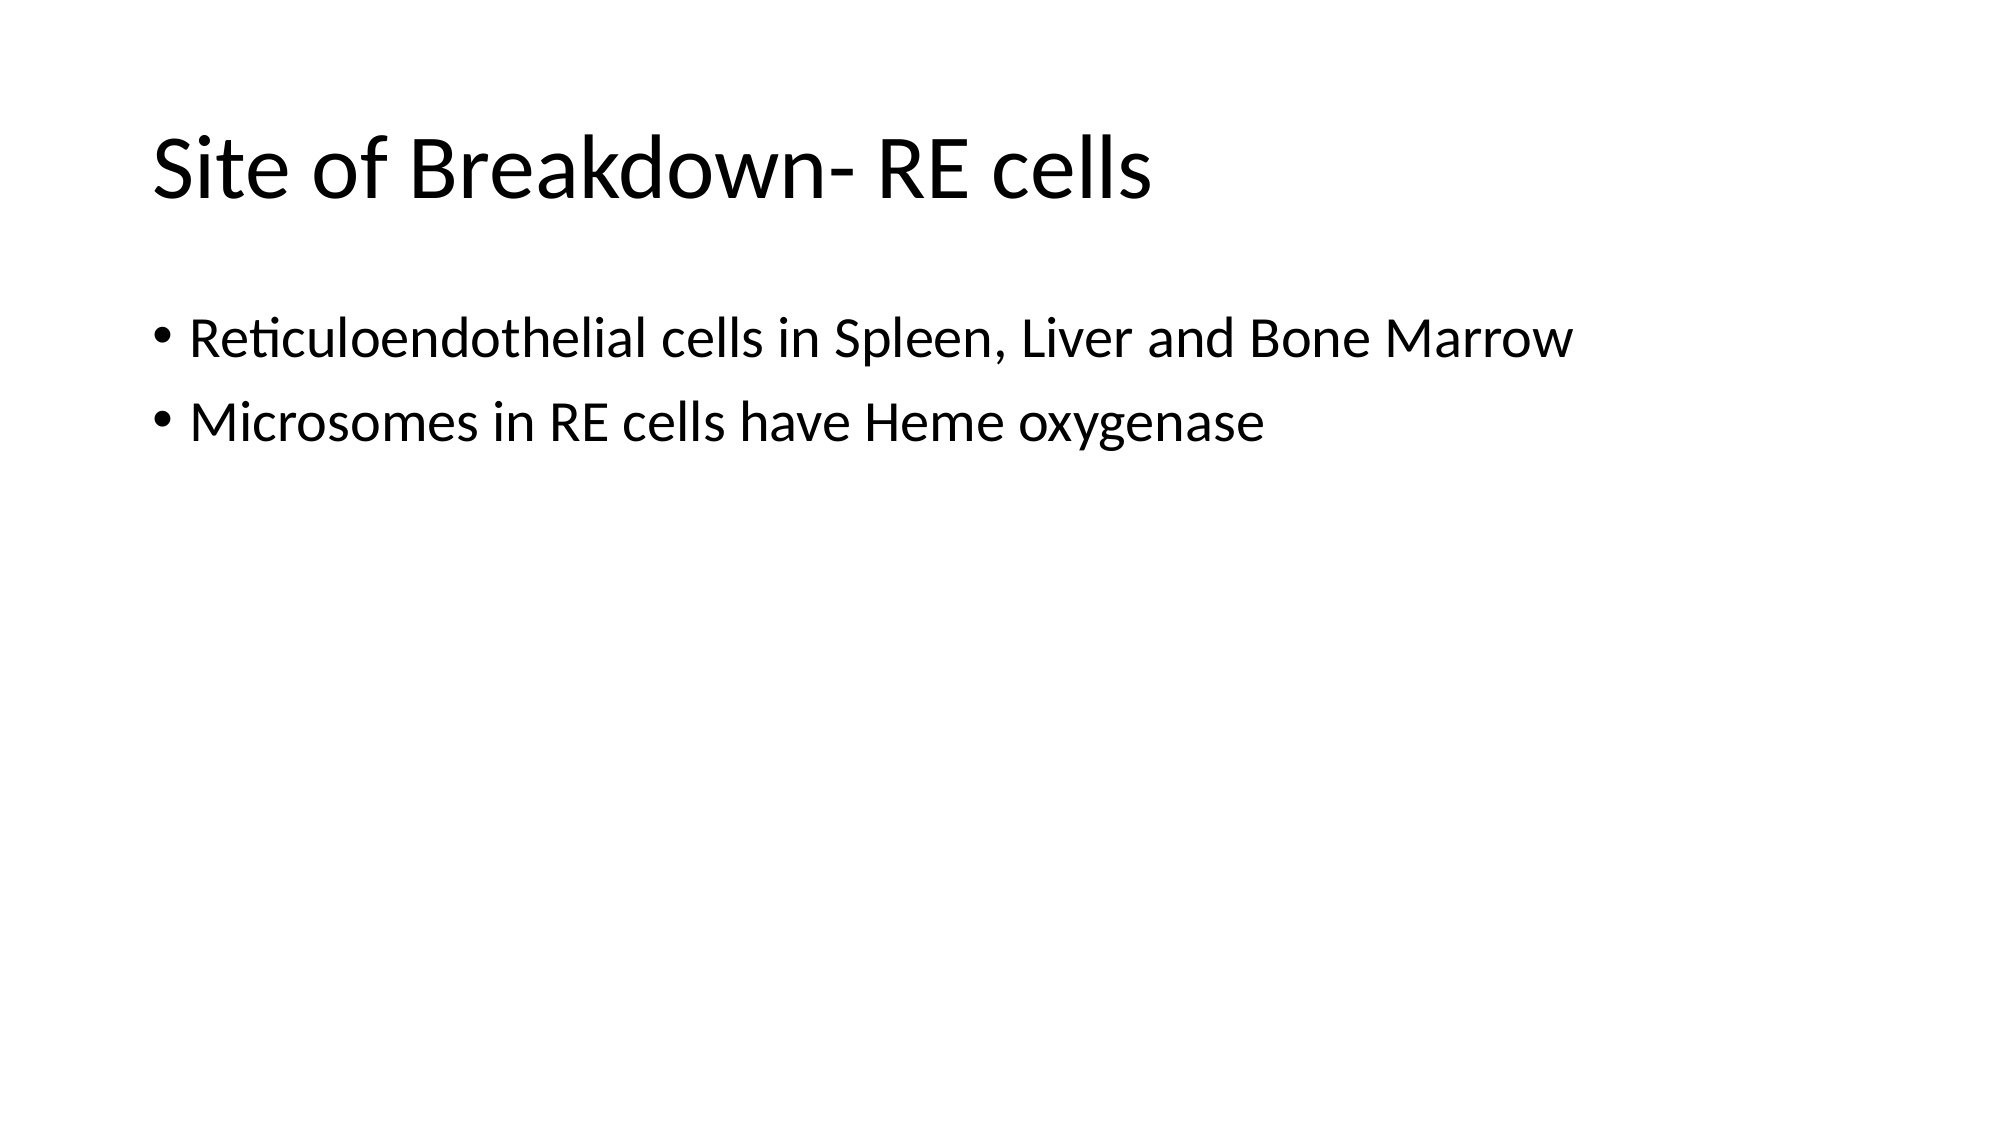

# Site of Breakdown- RE cells
Reticuloendothelial cells in Spleen, Liver and Bone Marrow
Microsomes in RE cells have Heme oxygenase